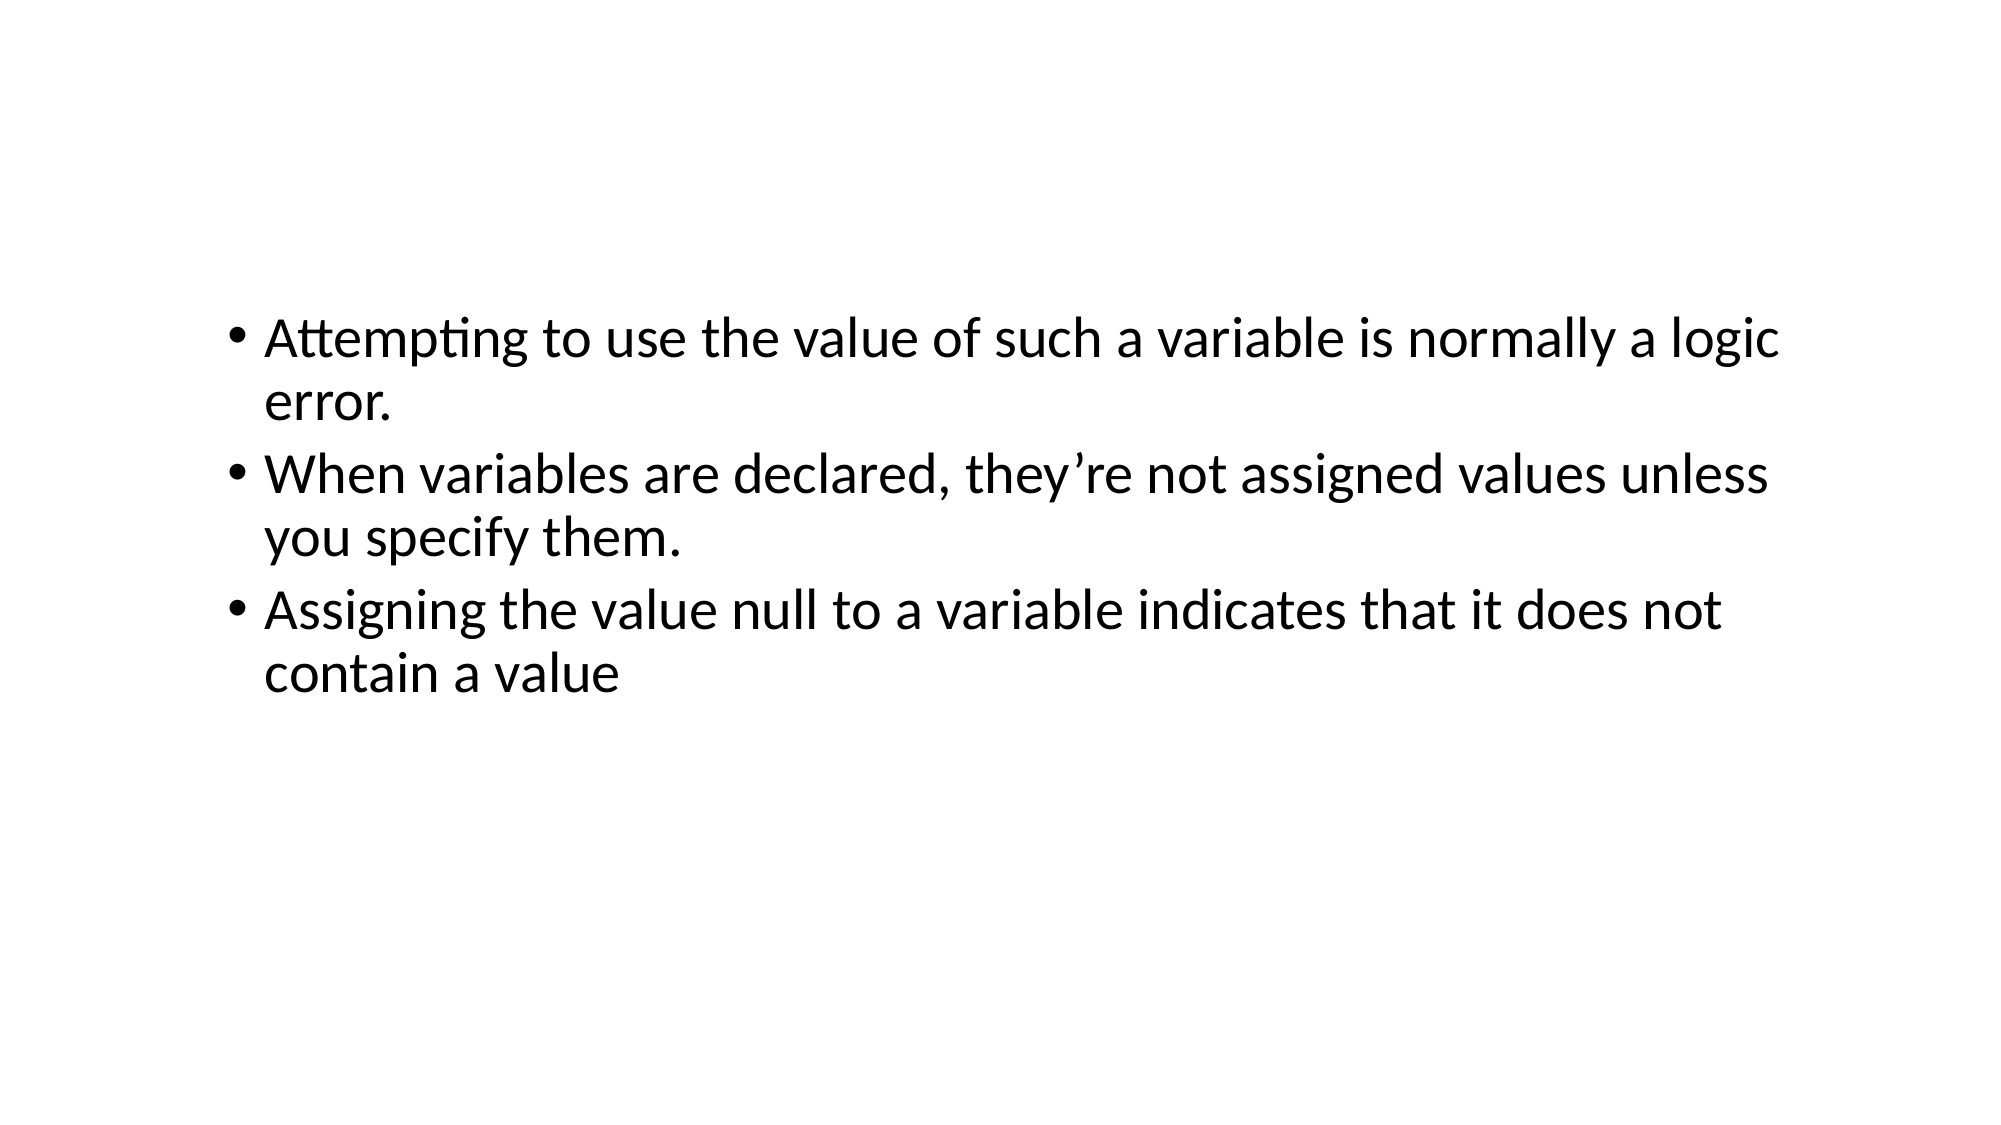

#
Attempting to use the value of such a variable is normally a logic error.
When variables are declared, they’re not assigned values unless you specify them.
Assigning the value null to a variable indicates that it does not contain a value